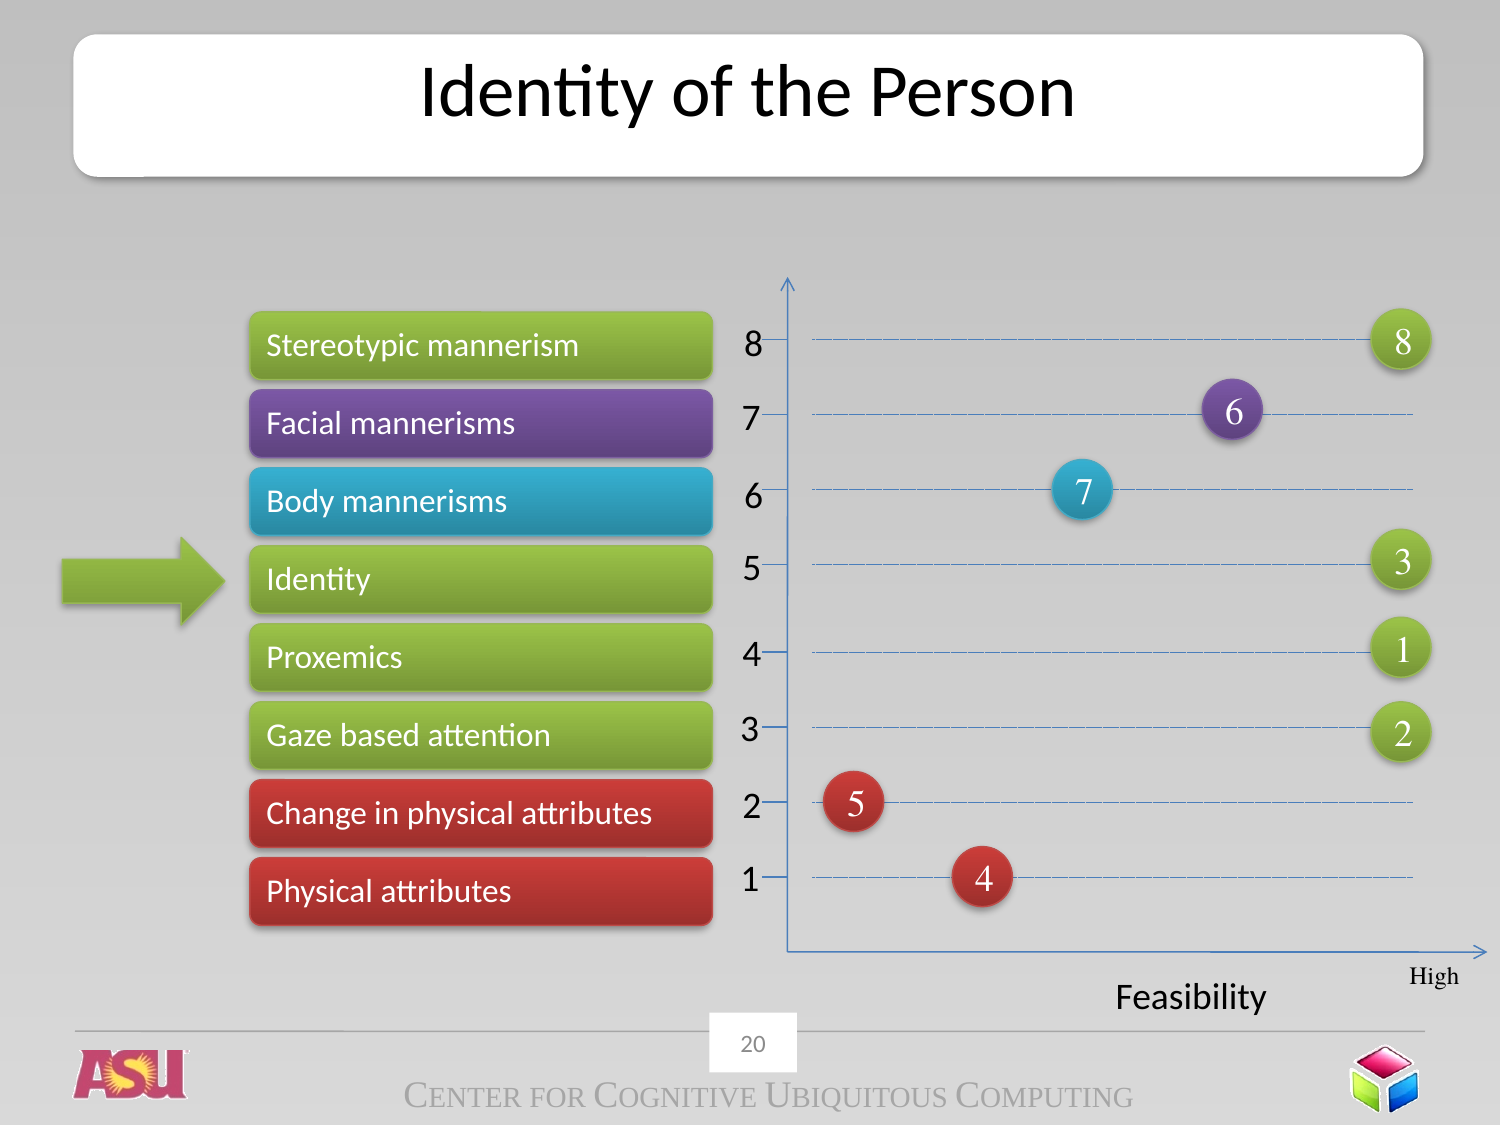

# Identity of the Person
Stereotypic mannerism
Facial mannerisms
Body mannerisms
Identity
Proxemics
Gaze based attention
Change in physical attributes
Physical attributes
8
8
6
7
7
6
3
5

1
4
3
2
5
2
1
4
High
Feasibility
20